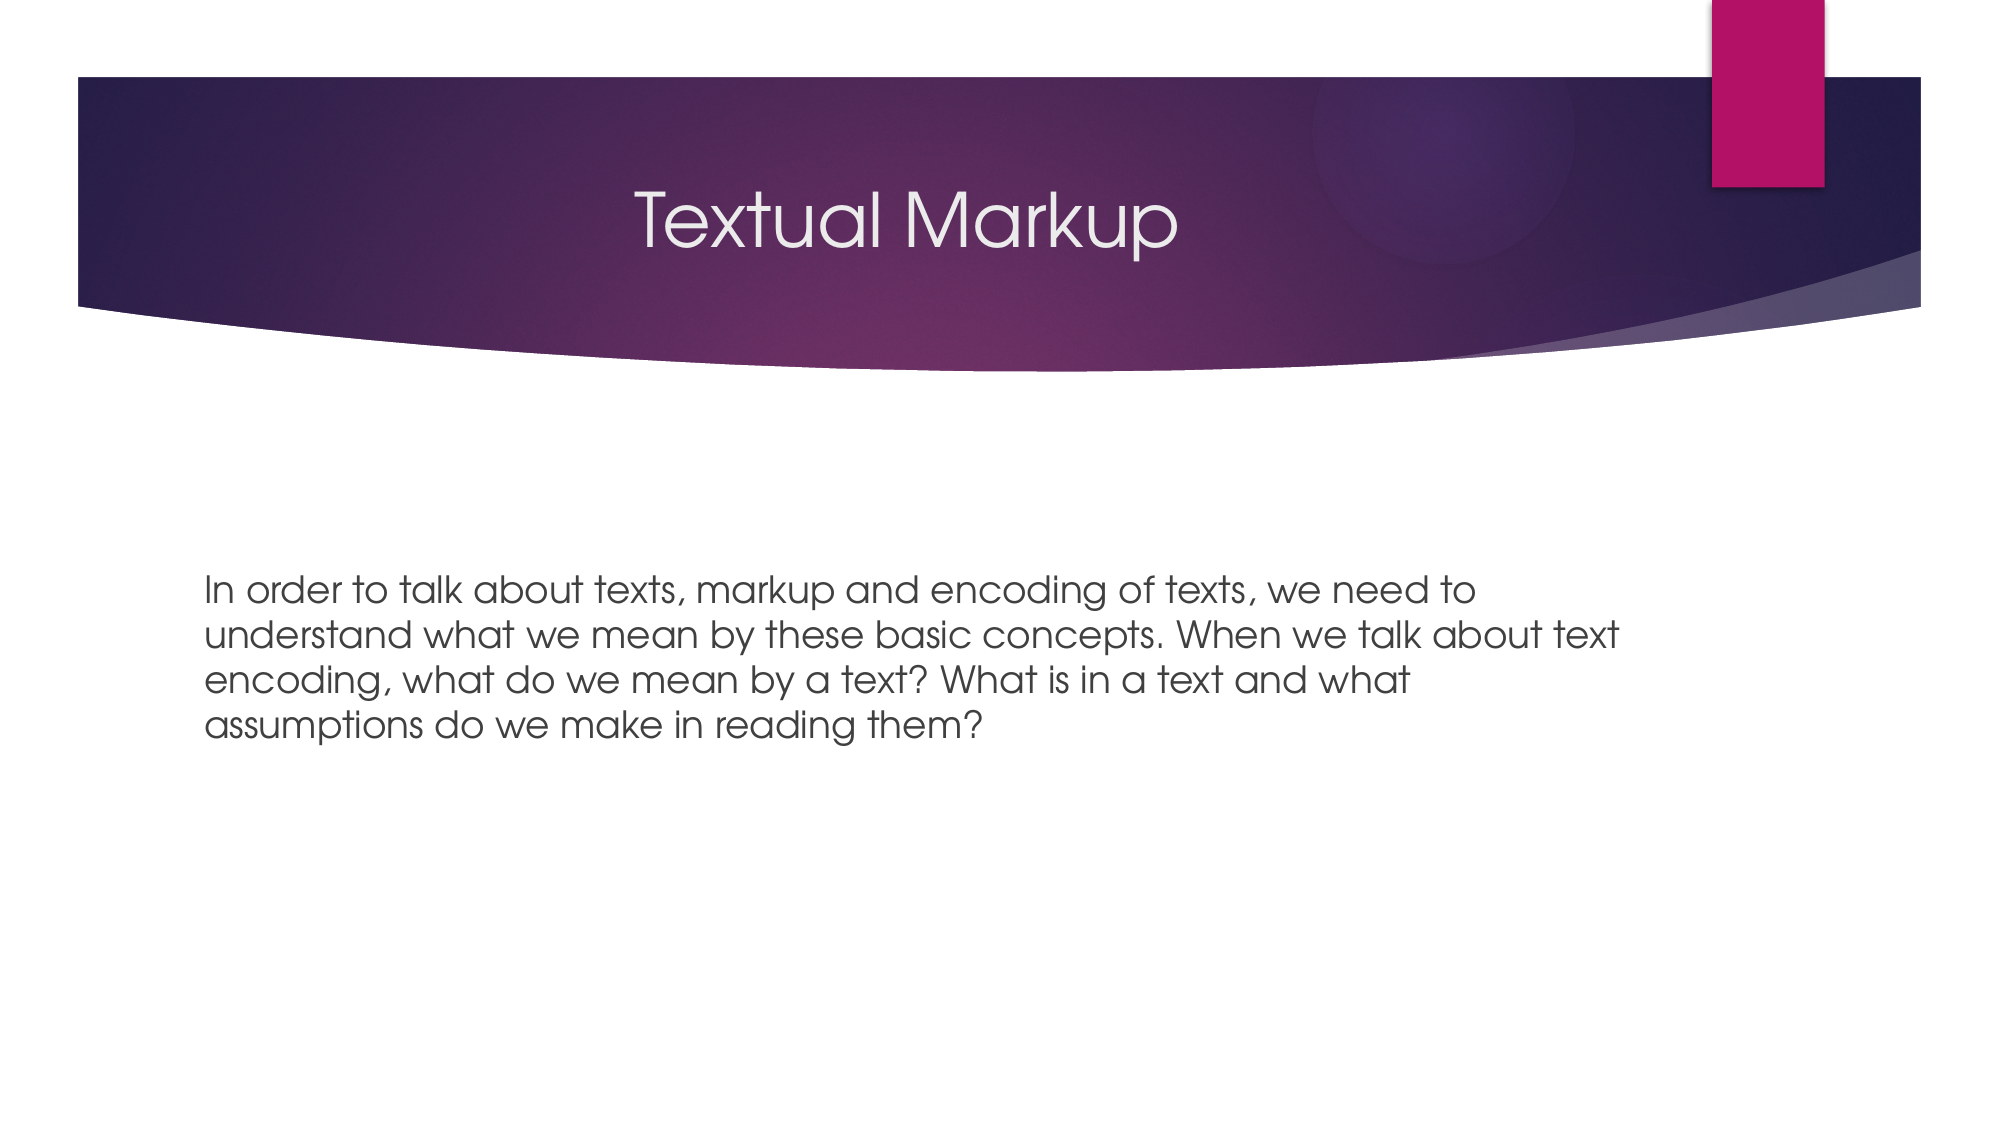

# Textual Markup

In order to talk about texts, markup and encoding of texts, we need to understand what we mean by these basic concepts. When we talk about text encoding, what do we mean by a text? What is in a text and what assumptions do we make in reading them?